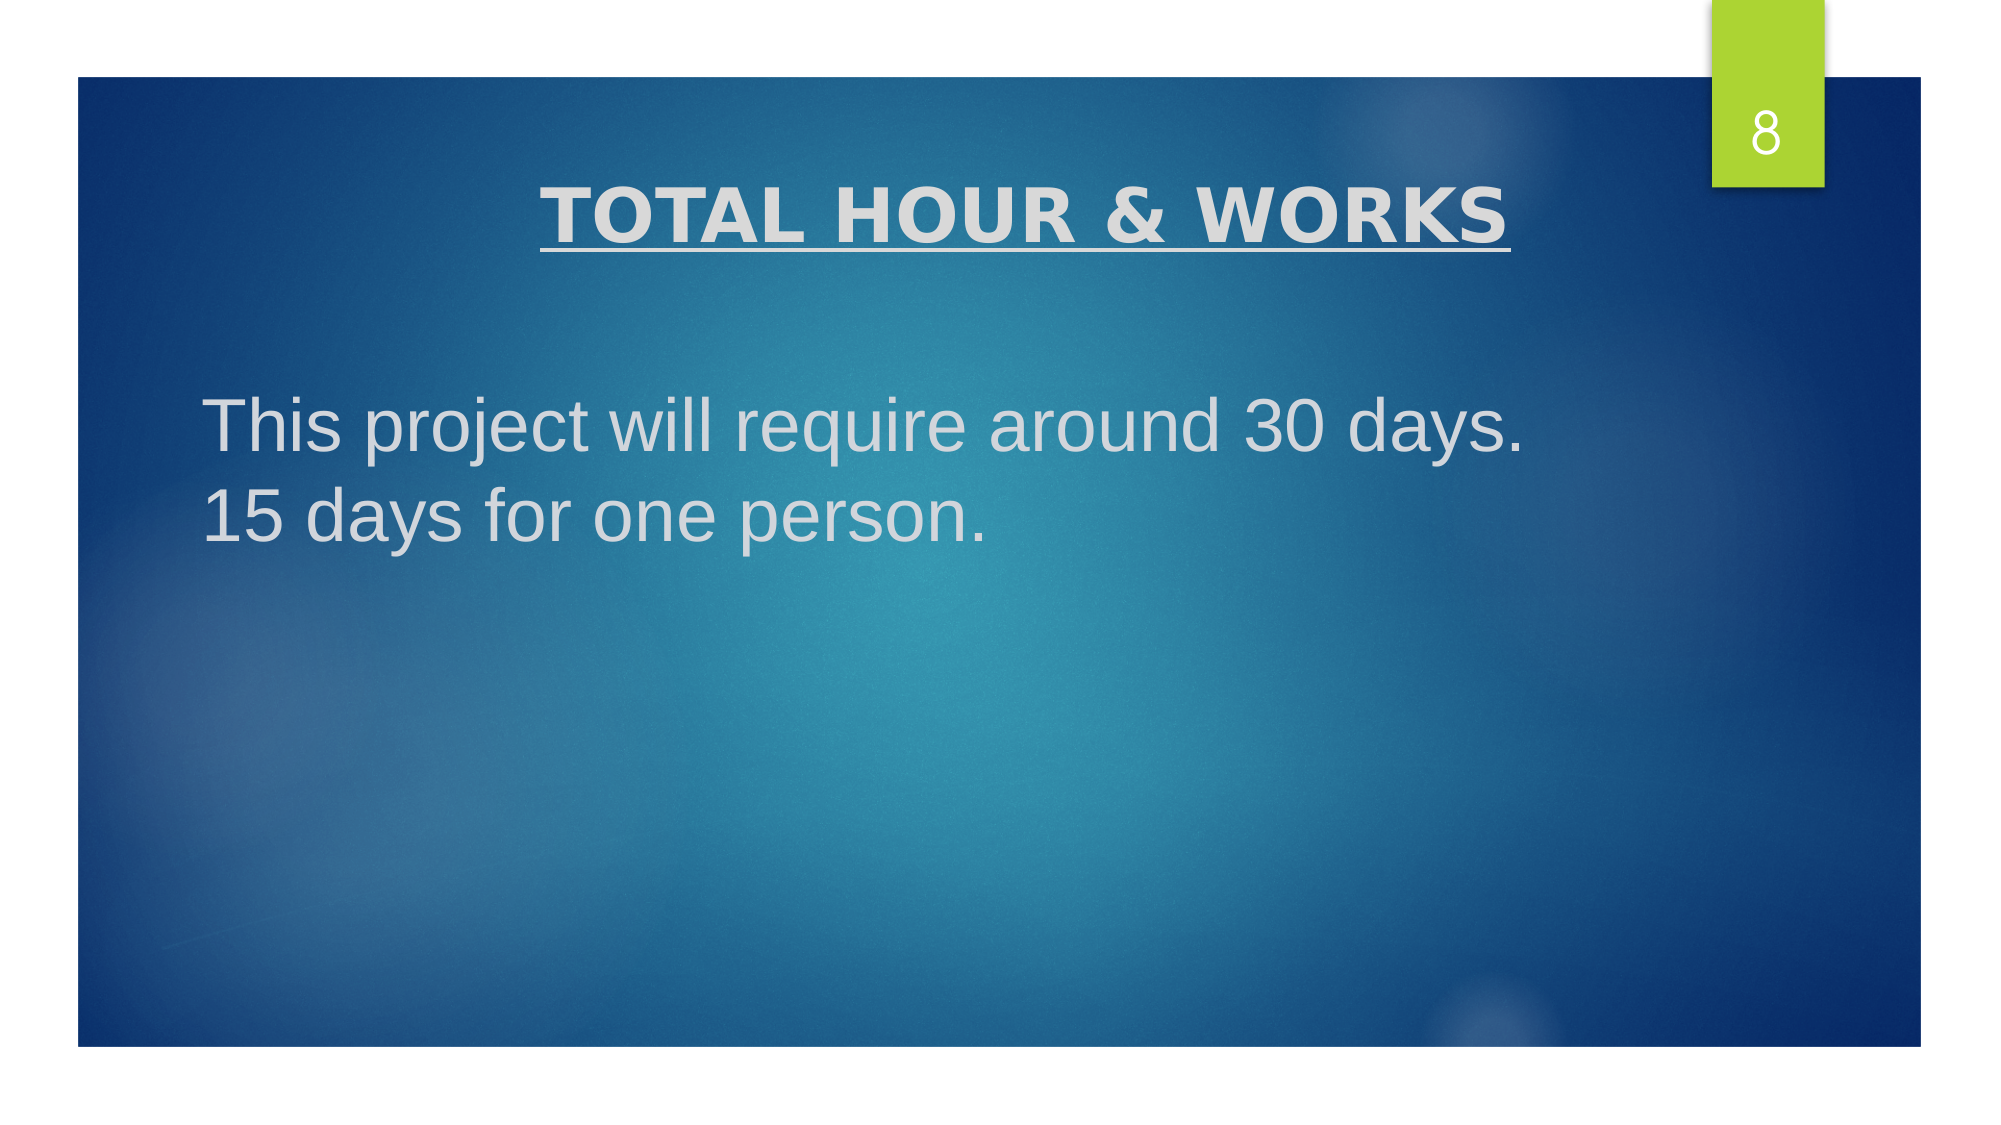

8

TOTAL HOUR & WORKS

This project will require around 30 days.
15 days for one person.